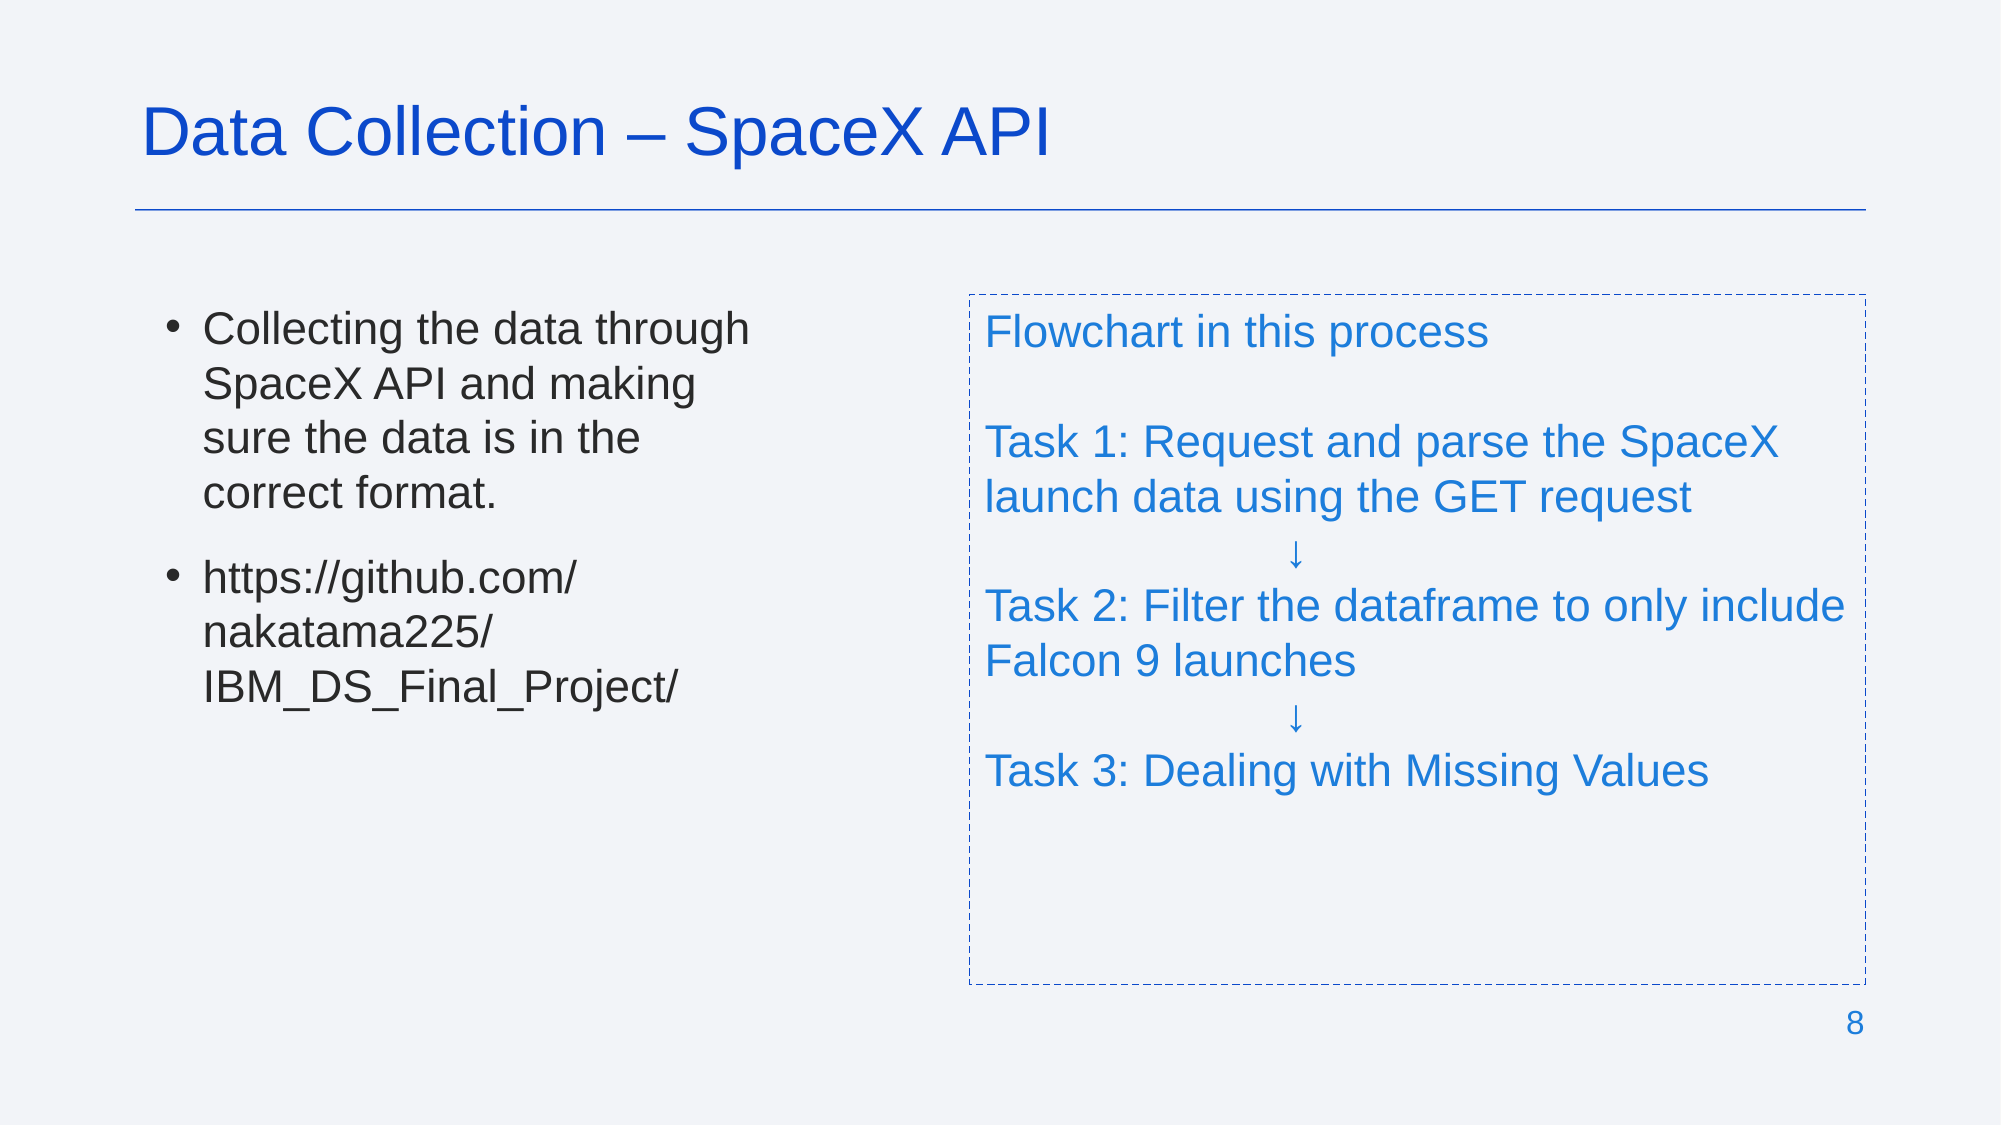

Data Collection – SpaceX API
Collecting the data through SpaceX API and making sure the data is in the correct format.
https://github.com/nakatama225/IBM_DS_Final_Project/

Flowchart in this process

Task 1: Request and parse the SpaceX launch data using the GET request
		↓
Task 2: Filter the dataframe to only include Falcon 9 launches
		↓
Task 3: Dealing with Missing Values

8